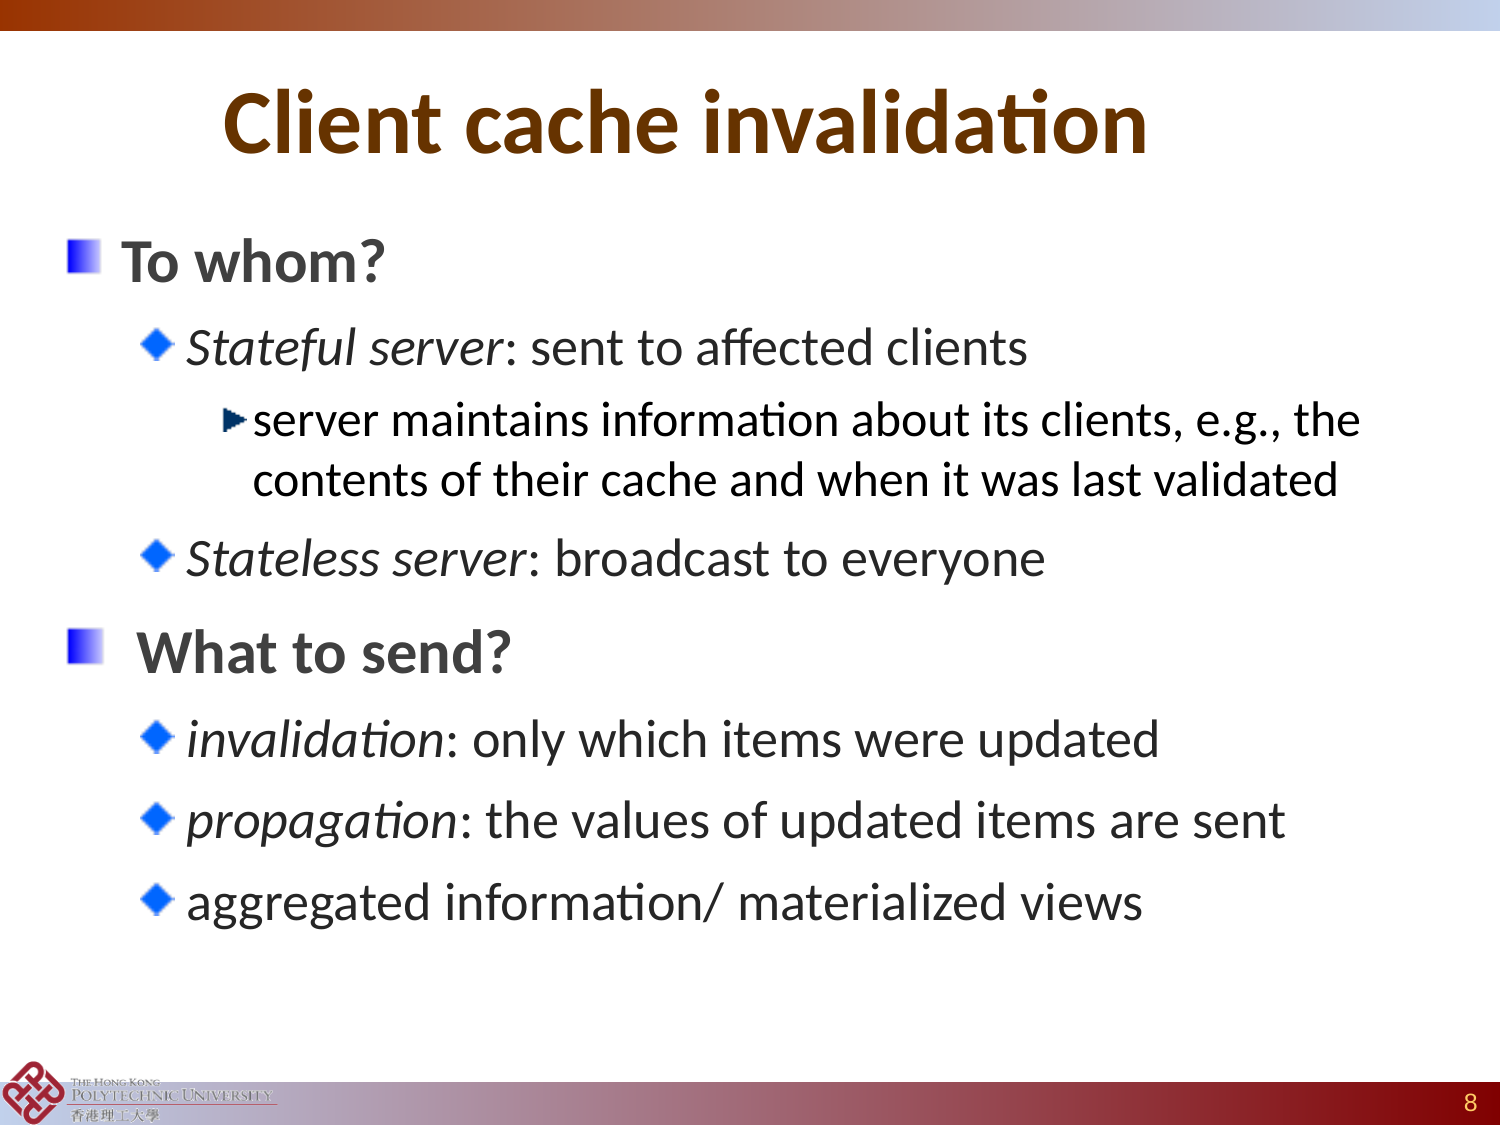

# Client cache invalidation
To whom?
Stateful server: sent to affected clients
server maintains information about its clients, e.g., the contents of their cache and when it was last validated
Stateless server: broadcast to everyone
 What to send?
invalidation: only which items were updated
propagation: the values of updated items are sent
aggregated information/ materialized views